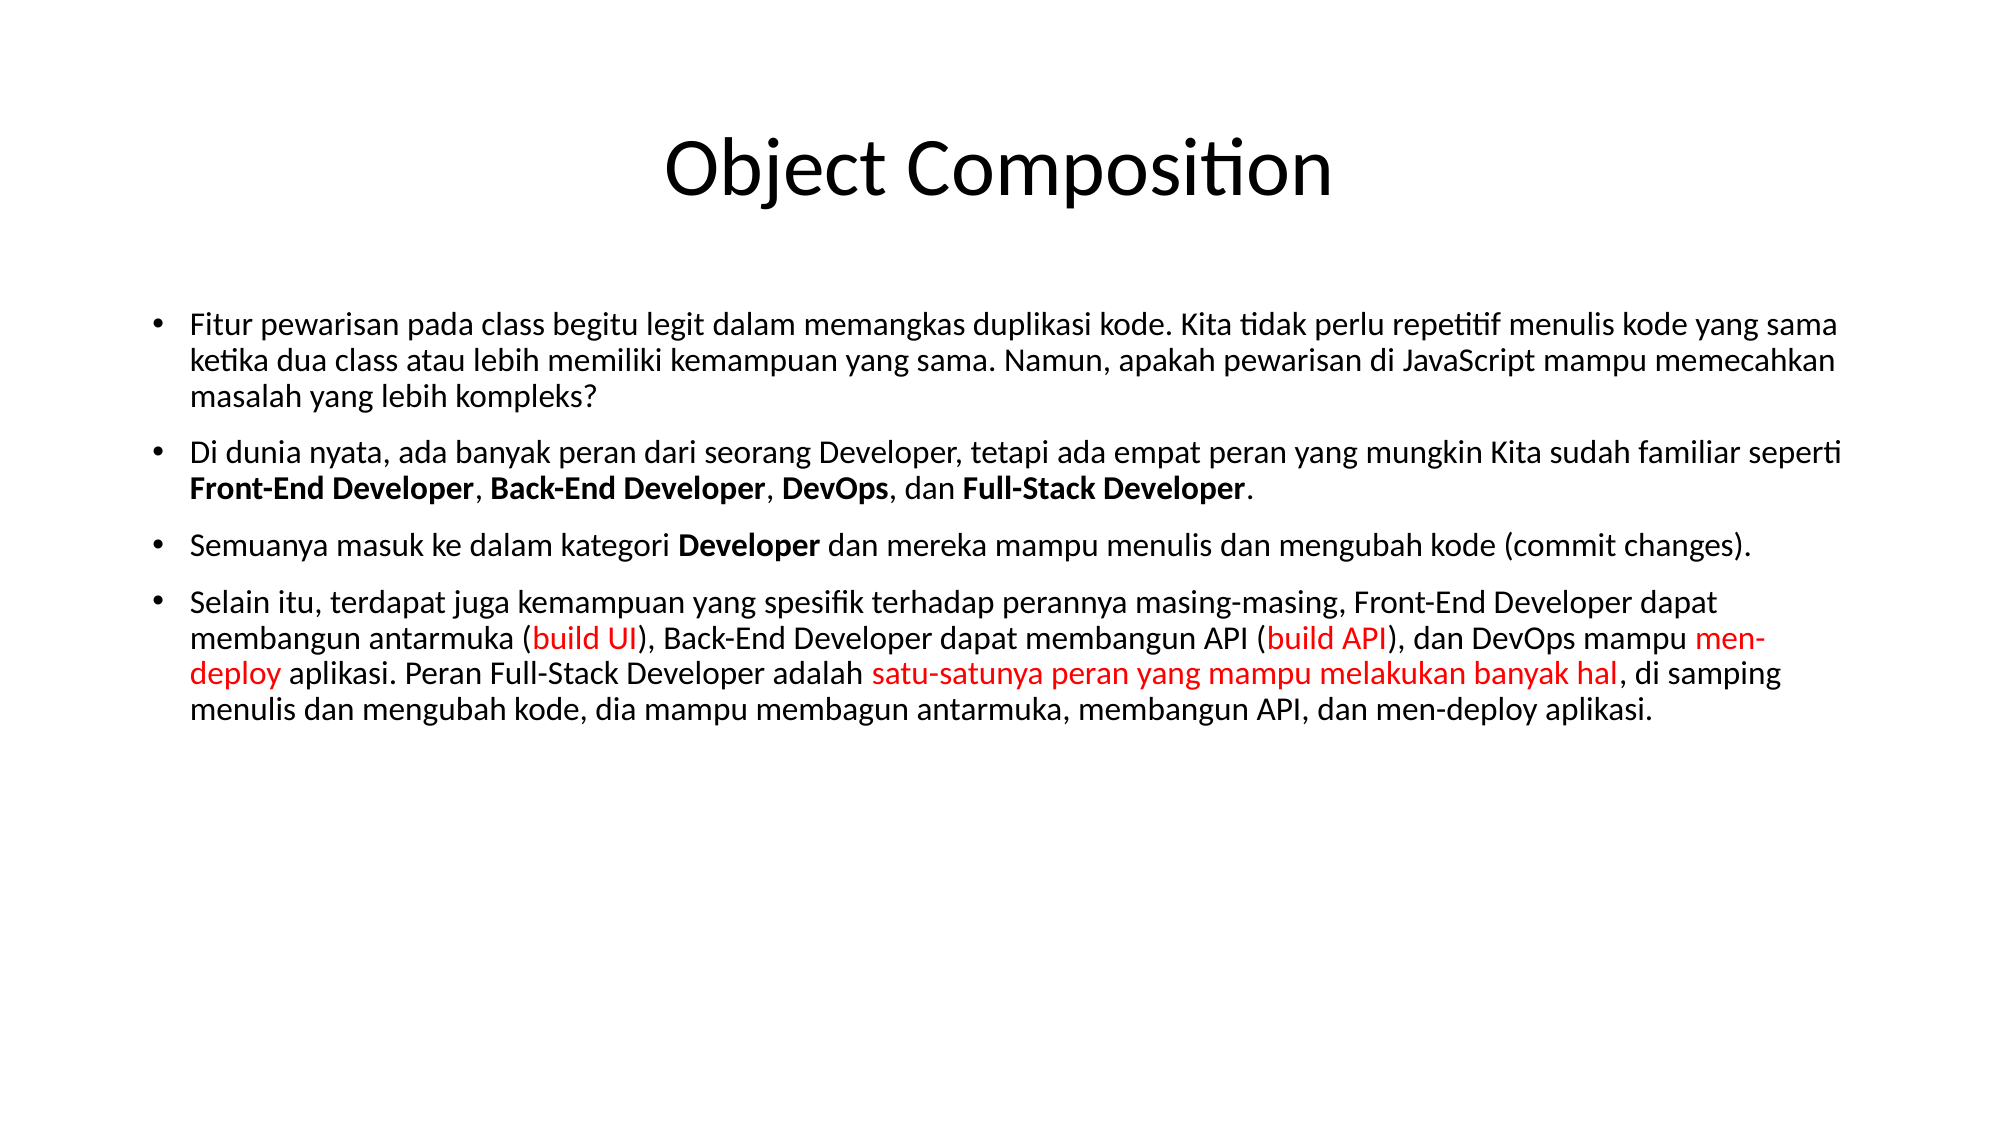

# Object Composition
Fitur pewarisan pada class begitu legit dalam memangkas duplikasi kode. Kita tidak perlu repetitif menulis kode yang sama ketika dua class atau lebih memiliki kemampuan yang sama. Namun, apakah pewarisan di JavaScript mampu memecahkan masalah yang lebih kompleks?
Di dunia nyata, ada banyak peran dari seorang Developer, tetapi ada empat peran yang mungkin Kita sudah familiar seperti Front-End Developer, Back-End Developer, DevOps, dan Full-Stack Developer.
Semuanya masuk ke dalam kategori Developer dan mereka mampu menulis dan mengubah kode (commit changes).
Selain itu, terdapat juga kemampuan yang spesifik terhadap perannya masing-masing, Front-End Developer dapat membangun antarmuka (build UI), Back-End Developer dapat membangun API (build API), dan DevOps mampu men-deploy aplikasi. Peran Full-Stack Developer adalah satu-satunya peran yang mampu melakukan banyak hal, di samping menulis dan mengubah kode, dia mampu membagun antarmuka, membangun API, dan men-deploy aplikasi.